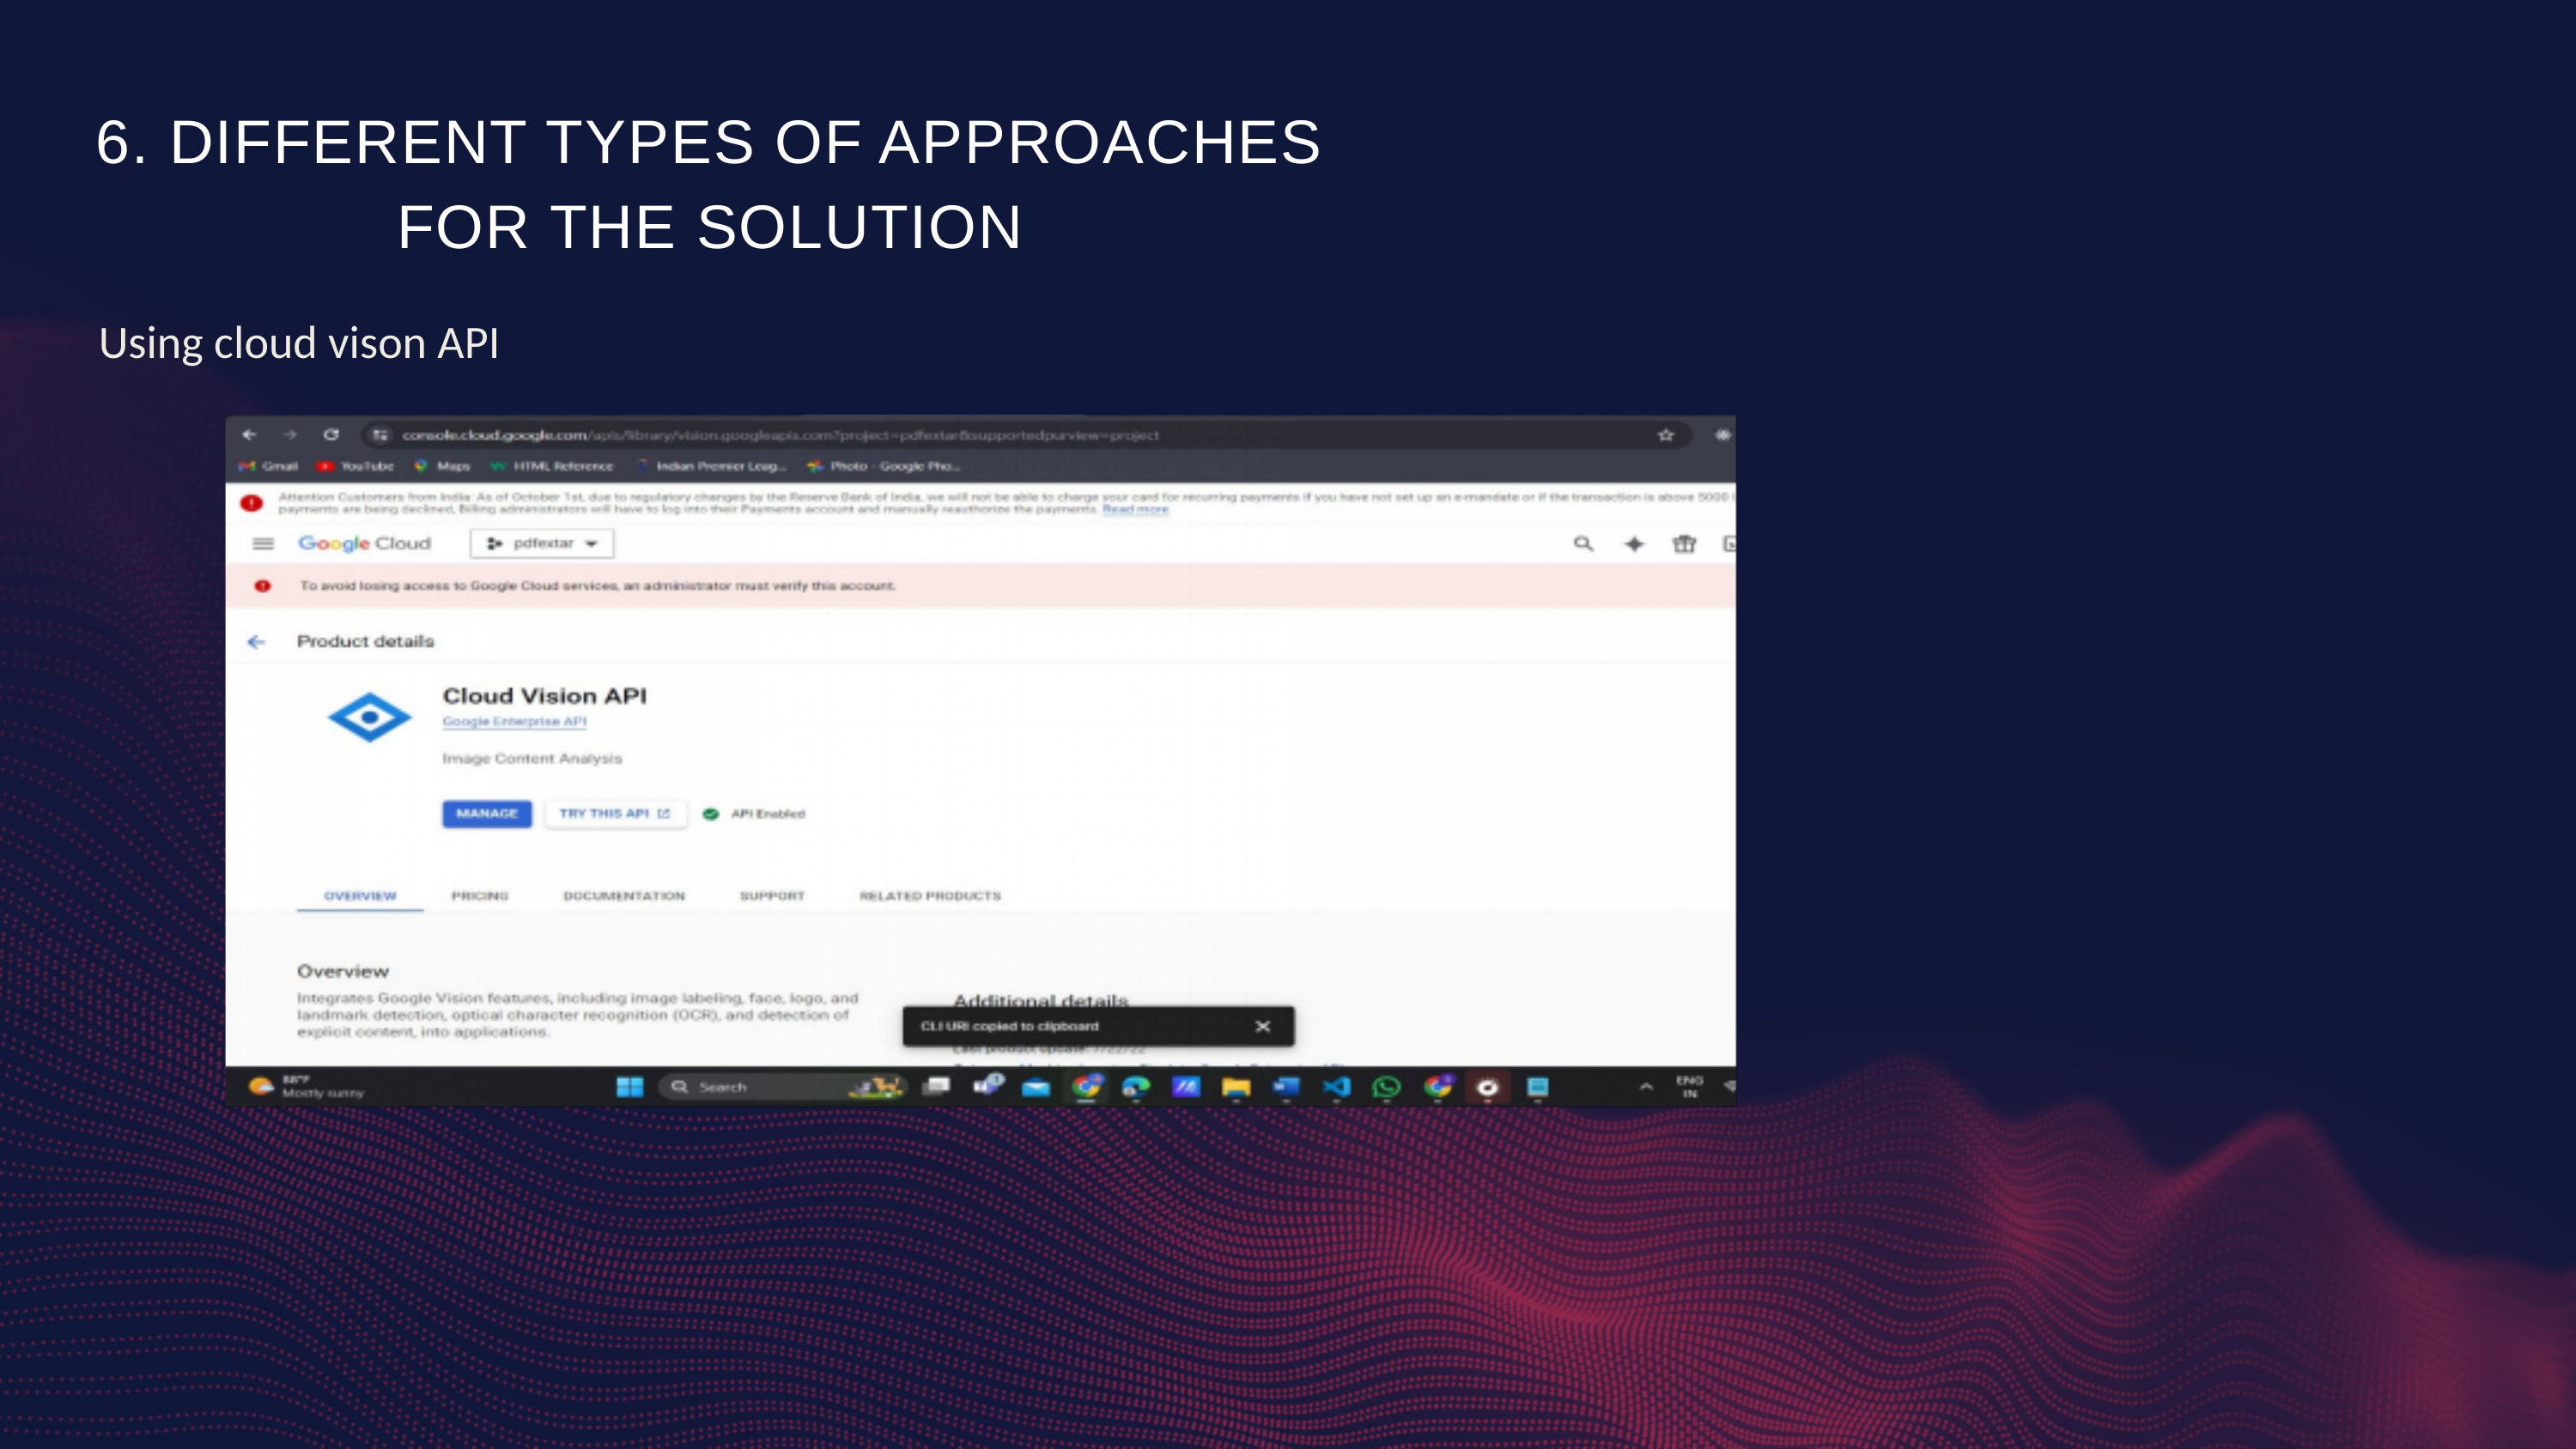

6. DIFFERENT TYPES OF APPROACHES FOR THE SOLUTION

Using cloud vison API